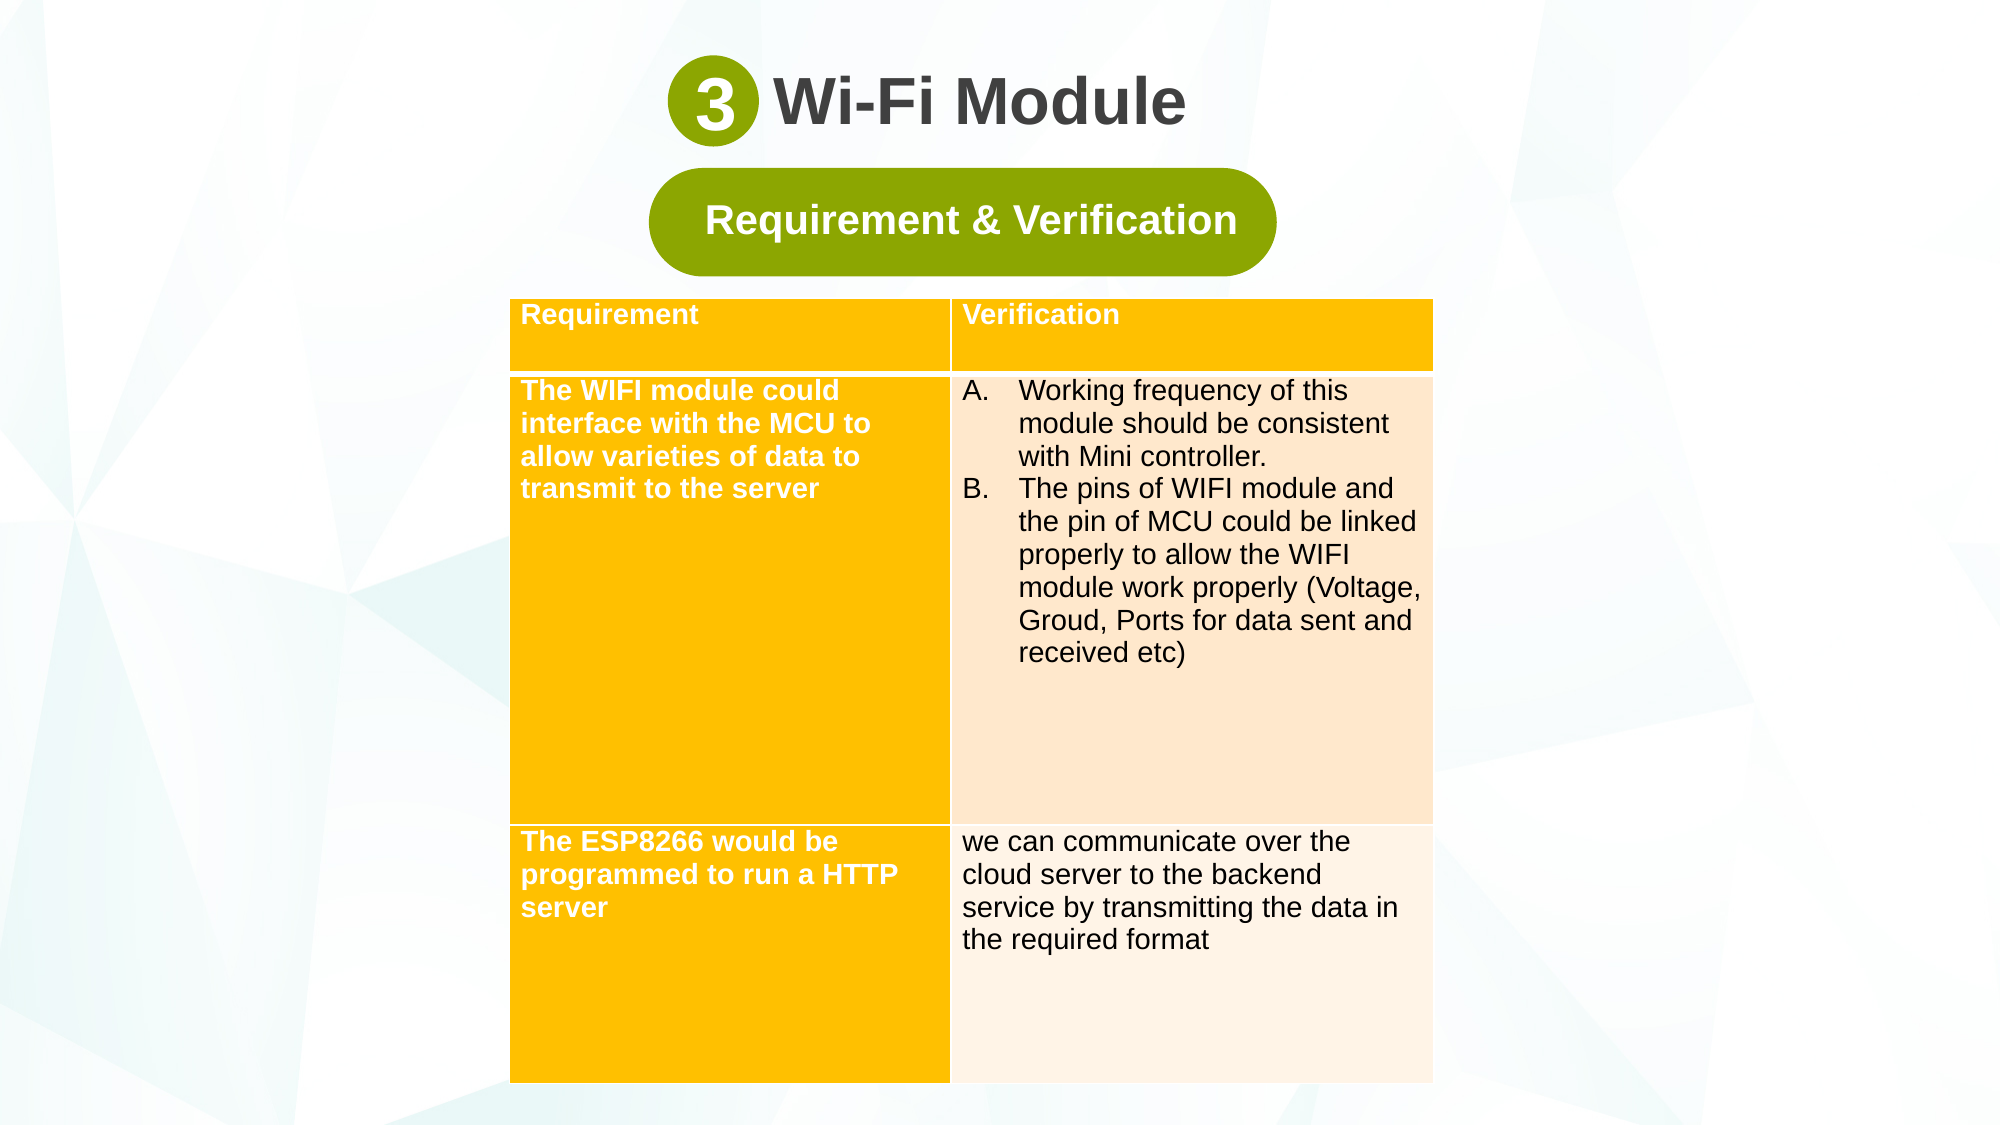

3
Wi-Fi Module

Requirement & Verification
| Requirement | Verification |
| --- | --- |
| The WIFI module could interface with the MCU to allow varieties of data to transmit to the server | Working frequency of this module should be consistent with Mini controller. The pins of WIFI module and the pin of MCU could be linked properly to allow the WIFI module work properly (Voltage, Groud, Ports for data sent and received etc) |
| The ESP8266 would be programmed to run a HTTP server | we can communicate over the cloud server to the backend service by transmitting the data in the required format |